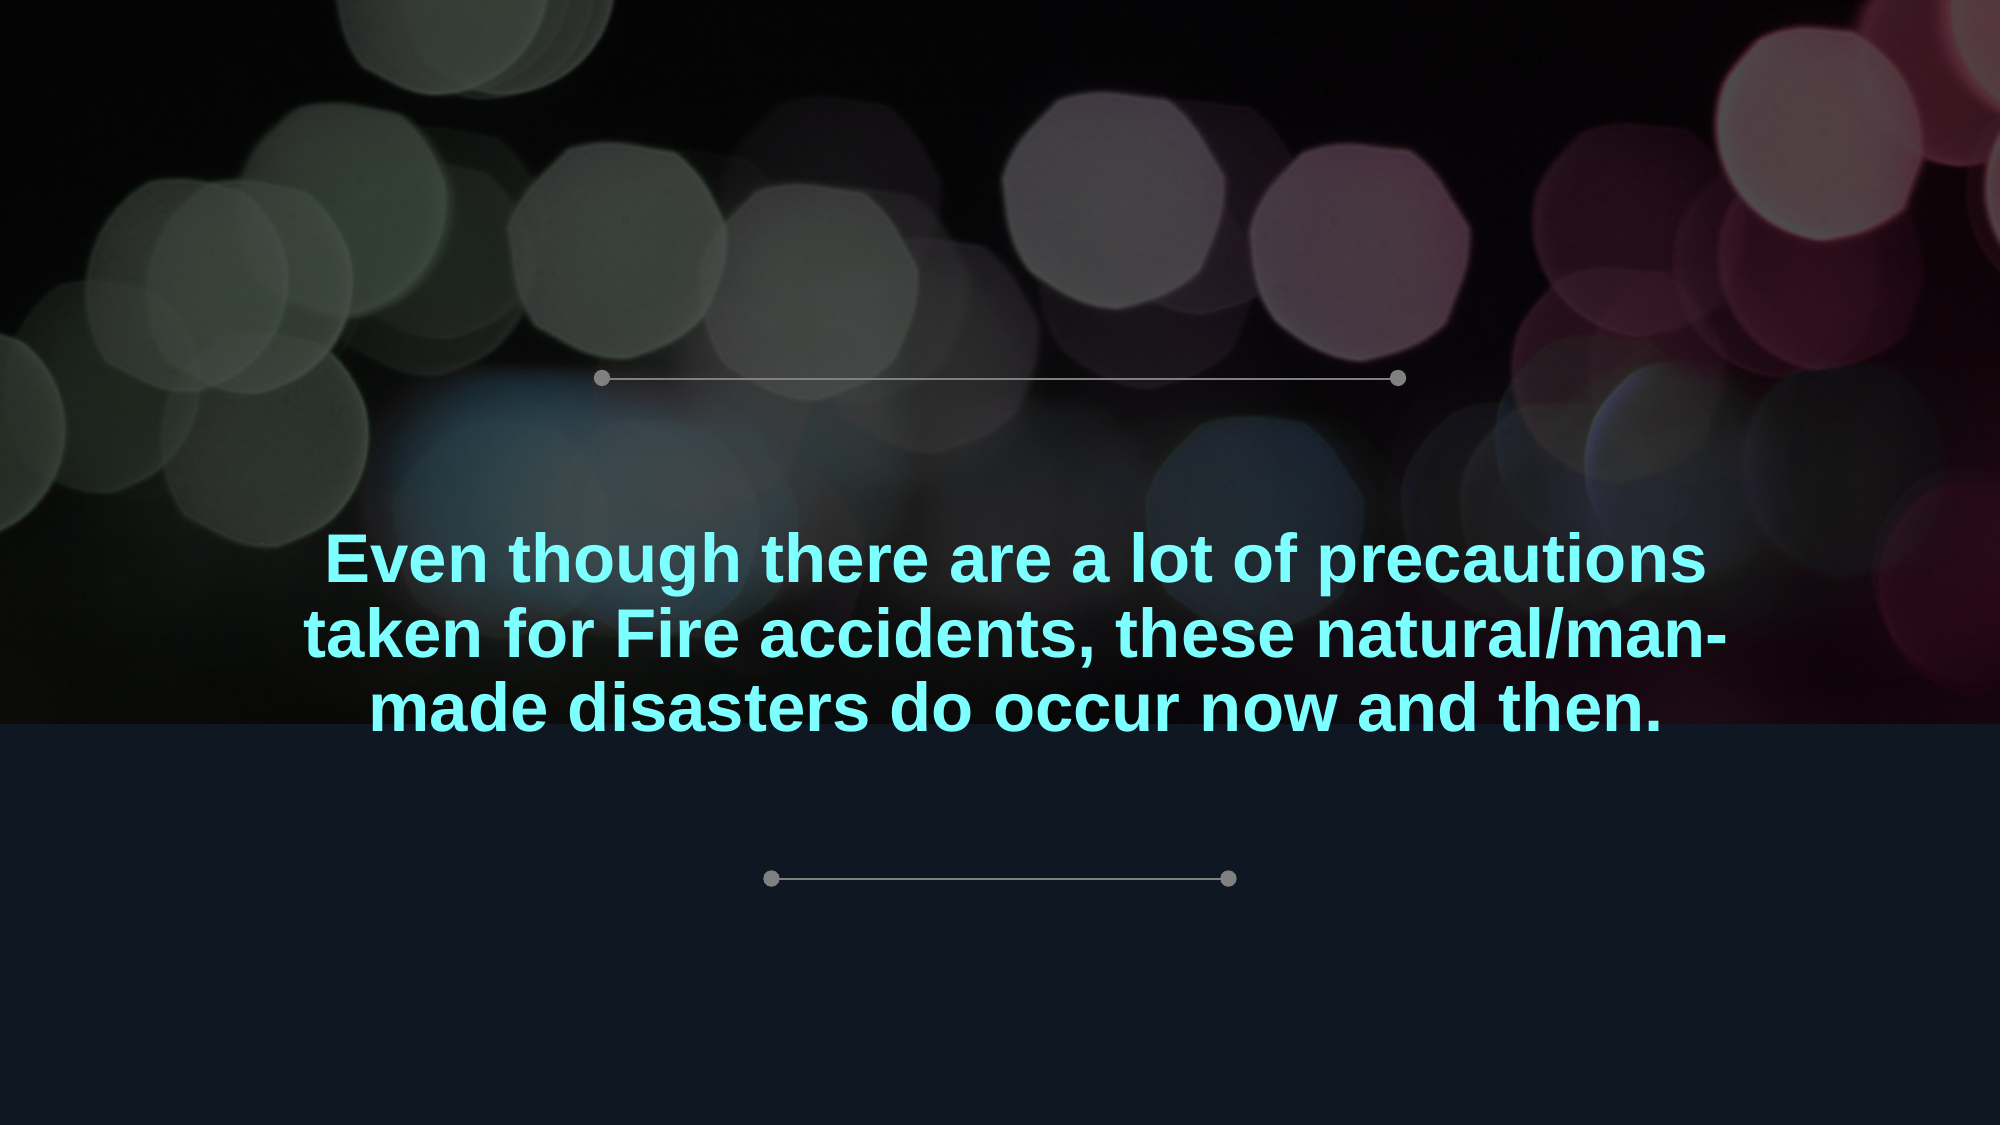

# Even though there are a lot of precautions taken for Fire accidents, these natural/man-made disasters do occur now and then.